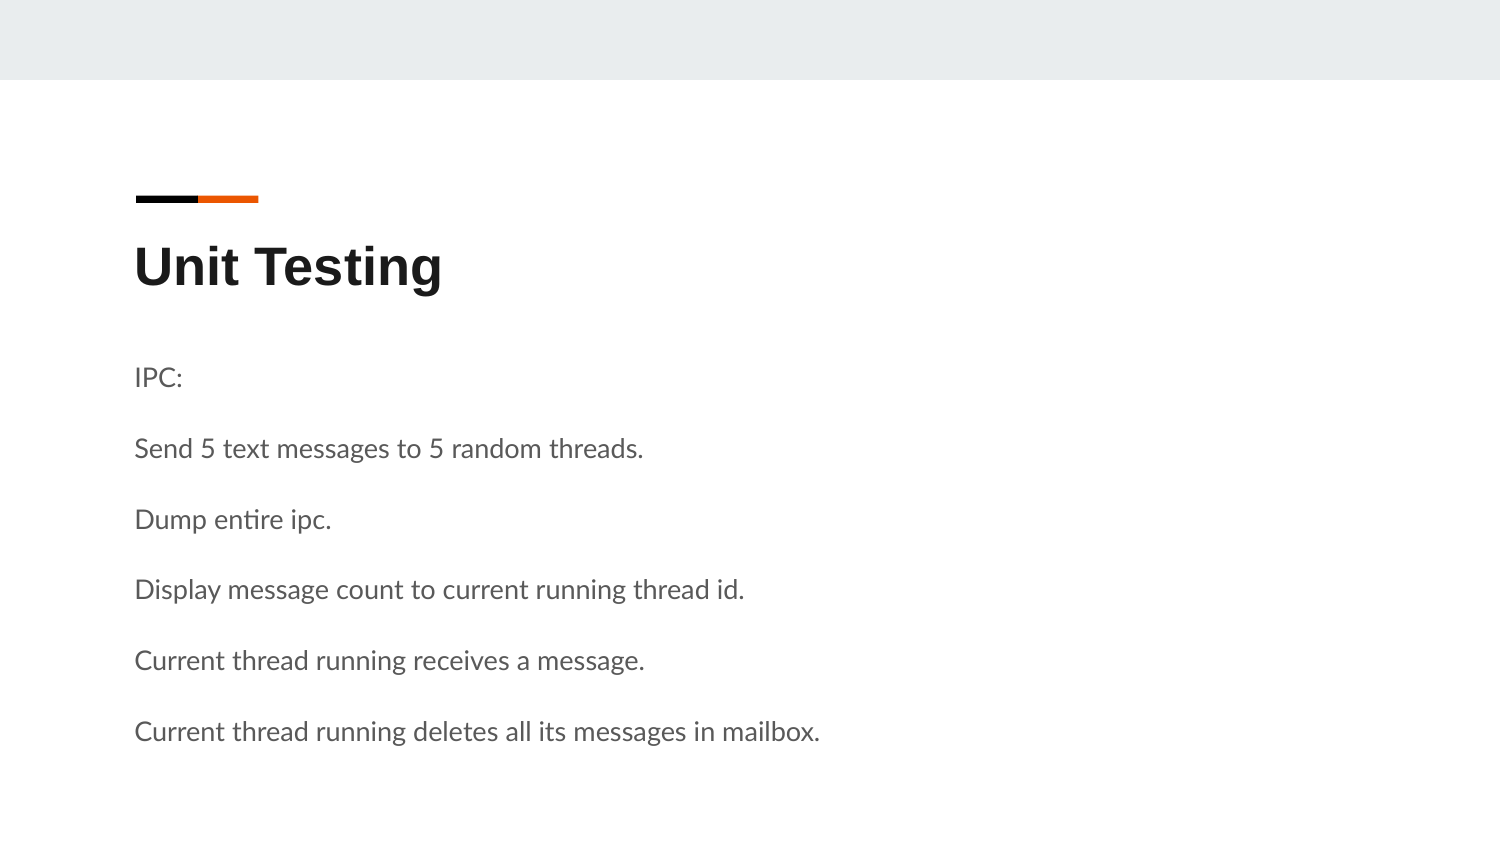

Unit Testing
IPC:
Send 5 text messages to 5 random threads.
Dump entire ipc.
Display message count to current running thread id.
Current thread running receives a message.
Current thread running deletes all its messages in mailbox.